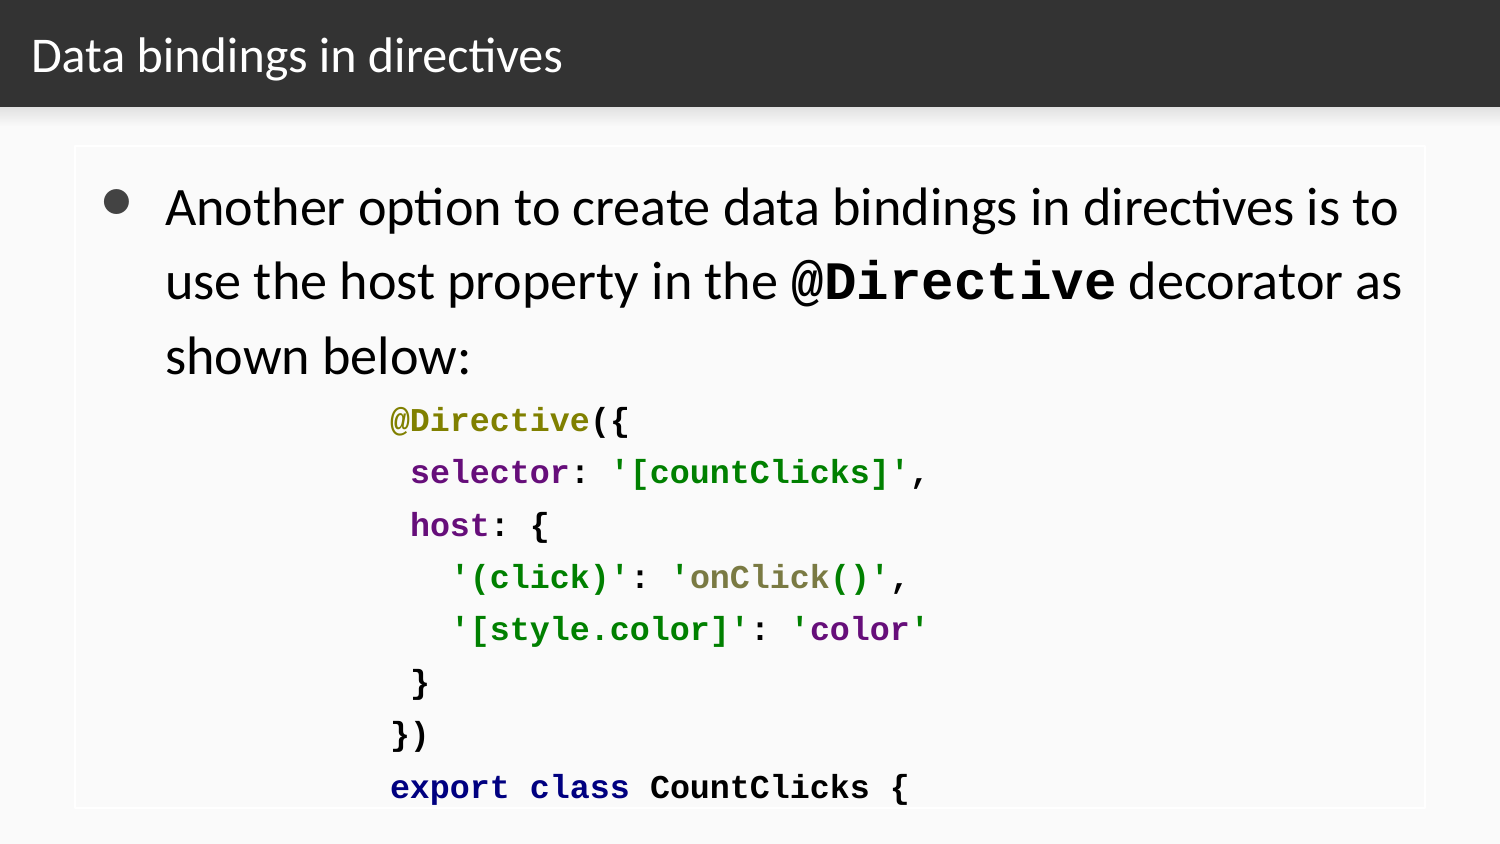

# Data bindings in directives
Another option to create data bindings in directives is to use the host property in the @Directive decorator as shown below:
@Directive({
 selector: '[countClicks]',
 host: {
   '(click)': 'onClick()',
   '[style.color]': 'color'
 }
})
export class CountClicks {